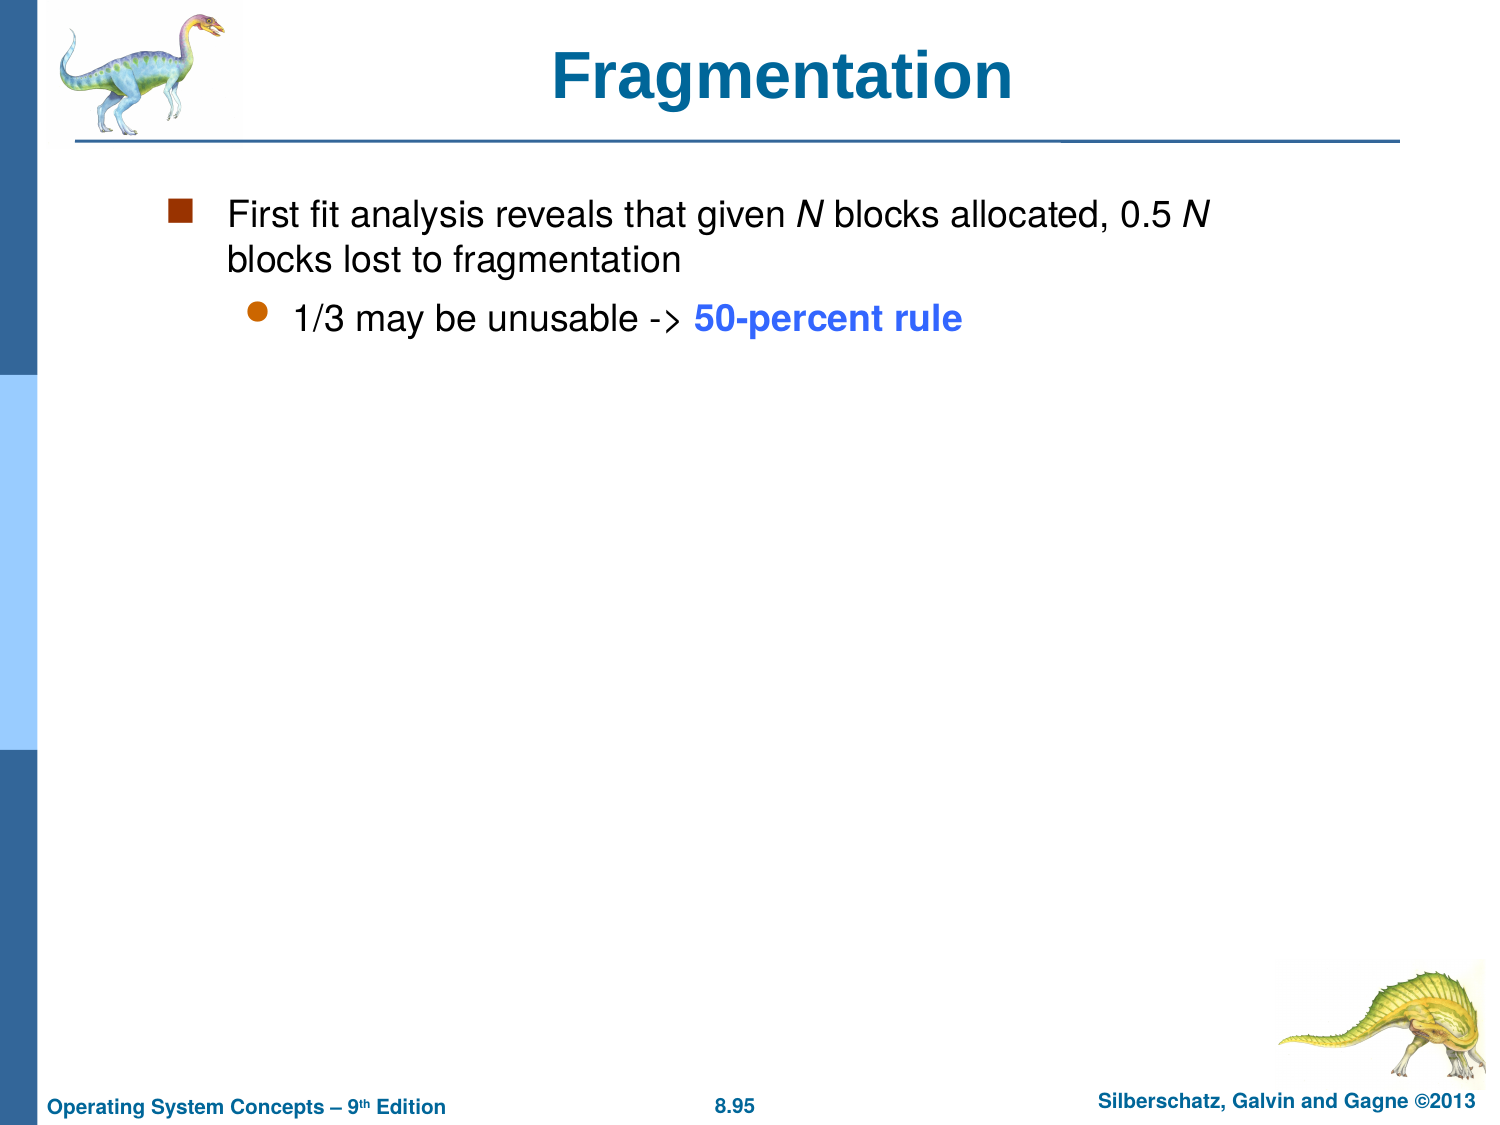

# Fragmentation
First fit analysis reveals that given N blocks allocated, 0.5 N blocks lost to fragmentation
1/3 may be unusable -> 50-percent rule